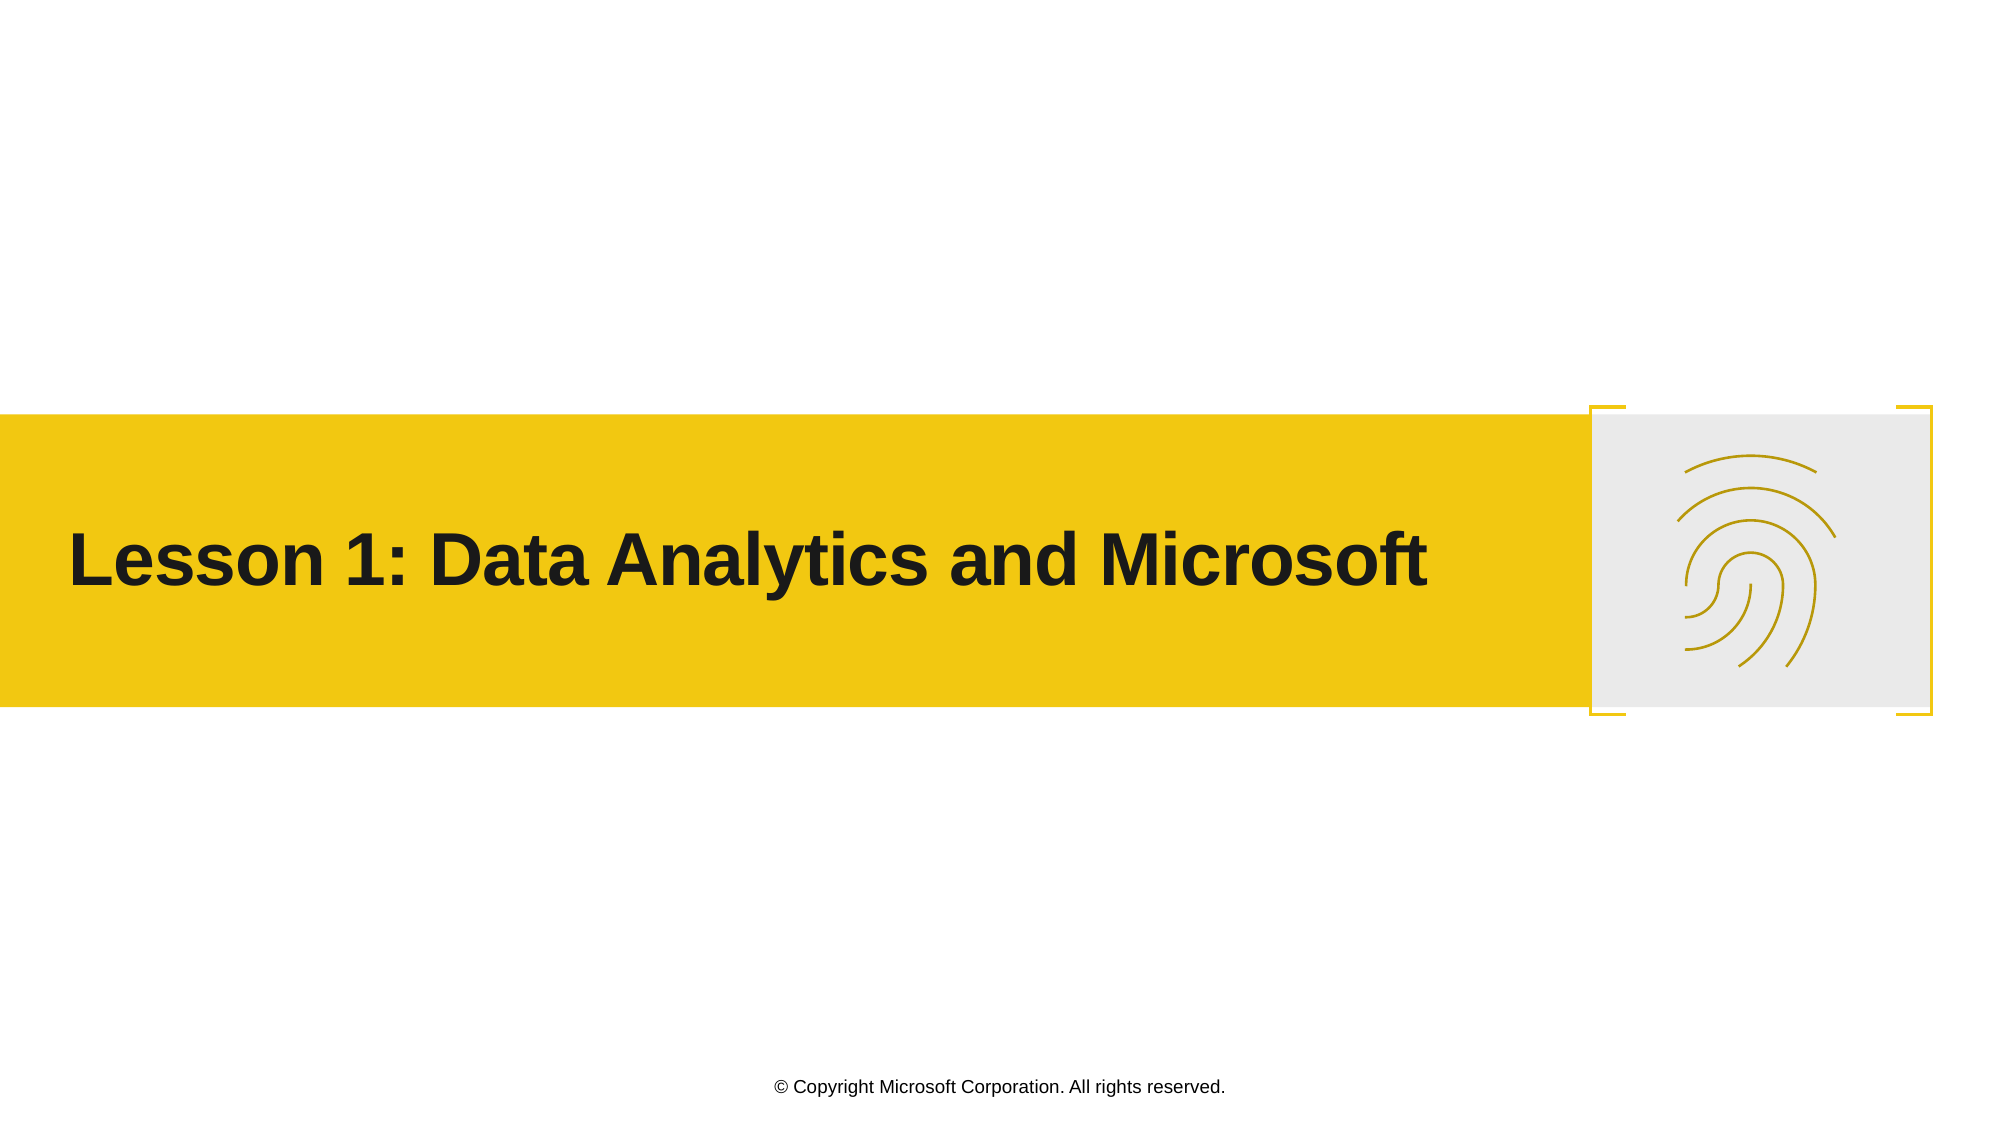

# Lesson 1: Data Analytics and Microsoft